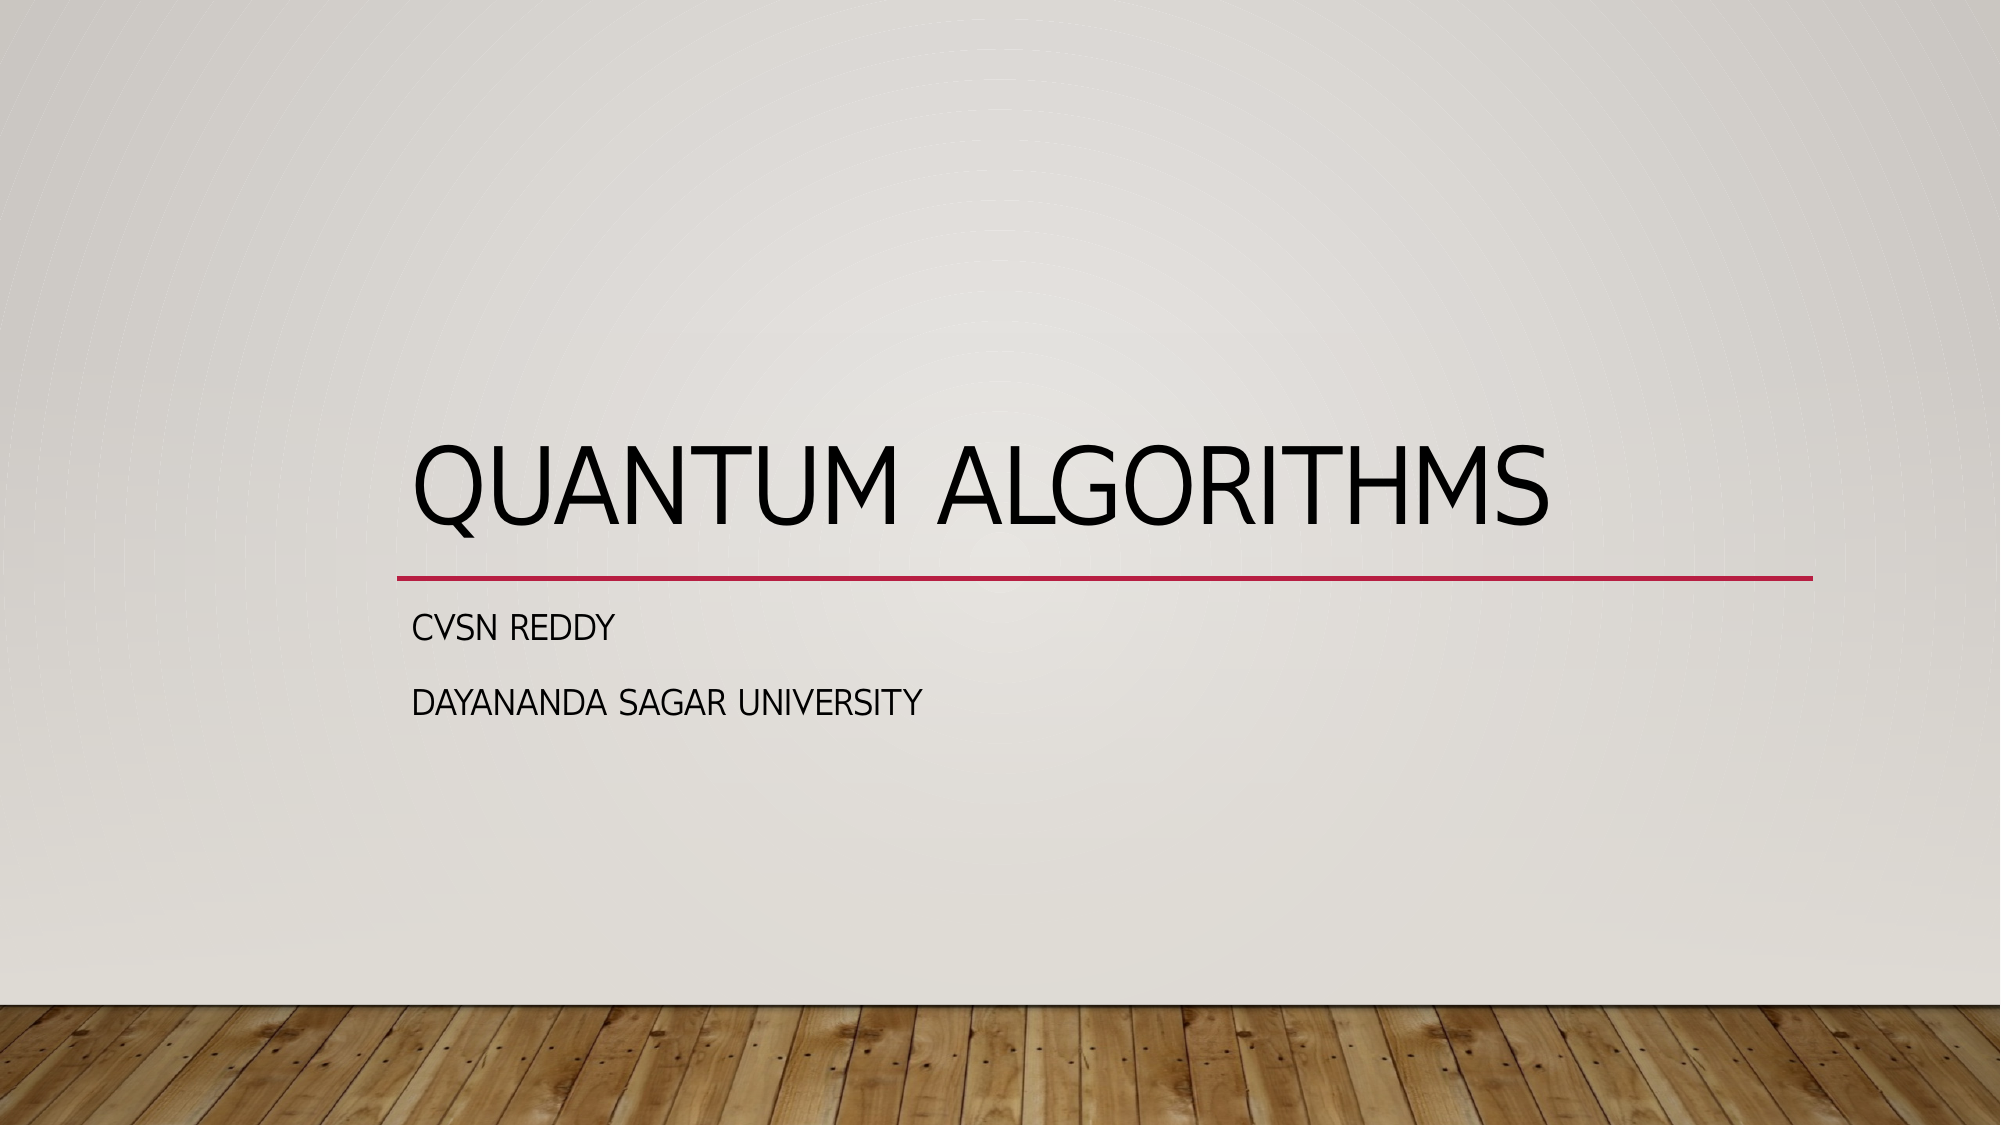

# Quantum algorithms
CVSN Reddy
Dayananda Sagar University